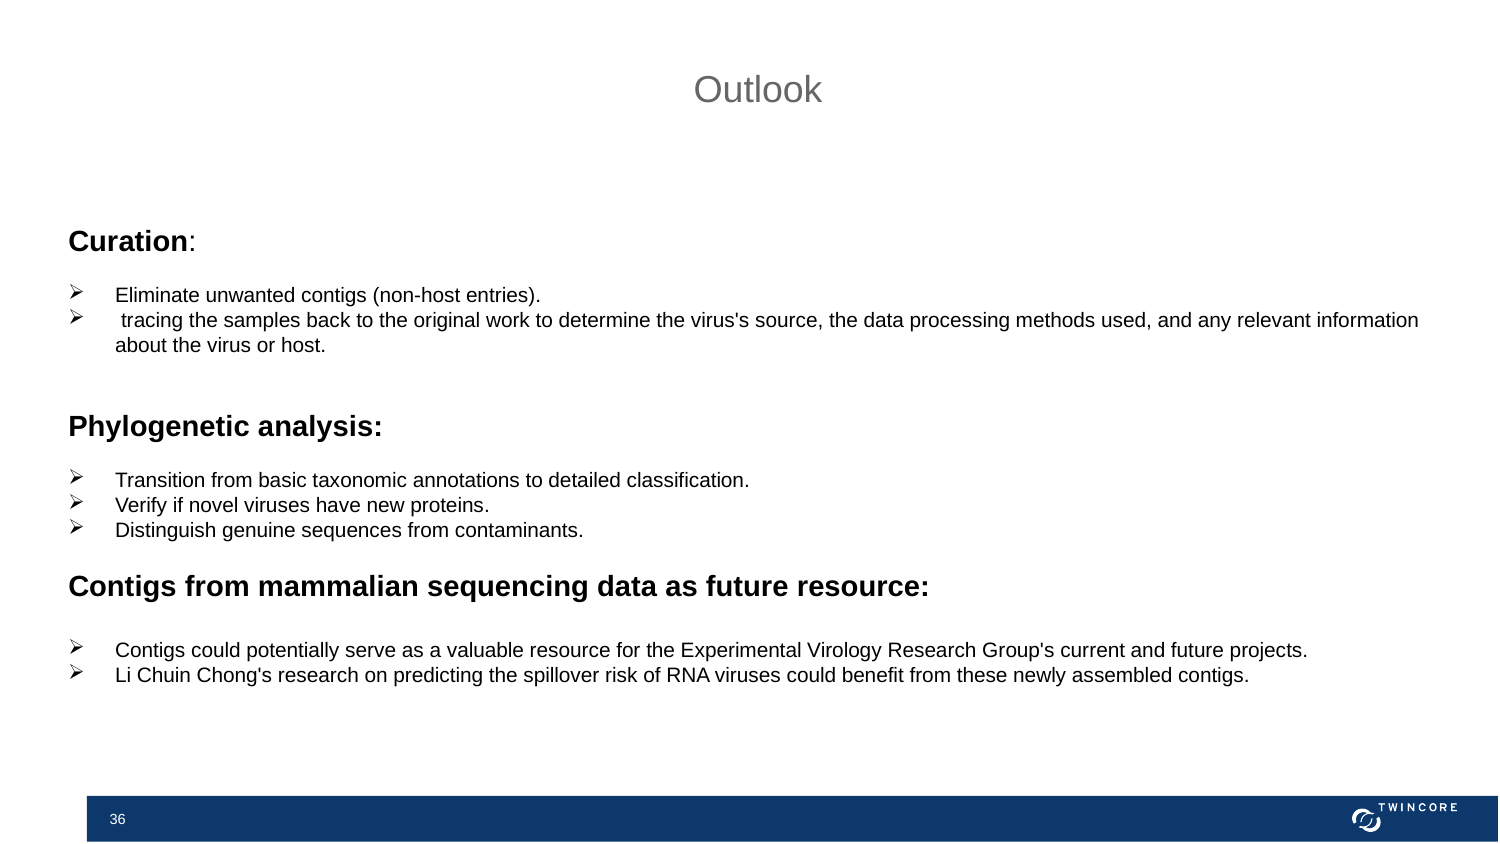

Outlook

Curation:

Eliminate unwanted contigs (non-host entries).
 tracing the samples back to the original work to determine the virus's source, the data processing methods used, and any relevant information about the virus or host.

Phylogenetic analysis:

Transition from basic taxonomic annotations to detailed classification.
Verify if novel viruses have new proteins.
Distinguish genuine sequences from contaminants.

Contigs from mammalian sequencing data as future resource:

Contigs could potentially serve as a valuable resource for the Experimental Virology Research Group's current and future projects.
Li Chuin Chong's research on predicting the spillover risk of RNA viruses could benefit from these newly assembled contigs.